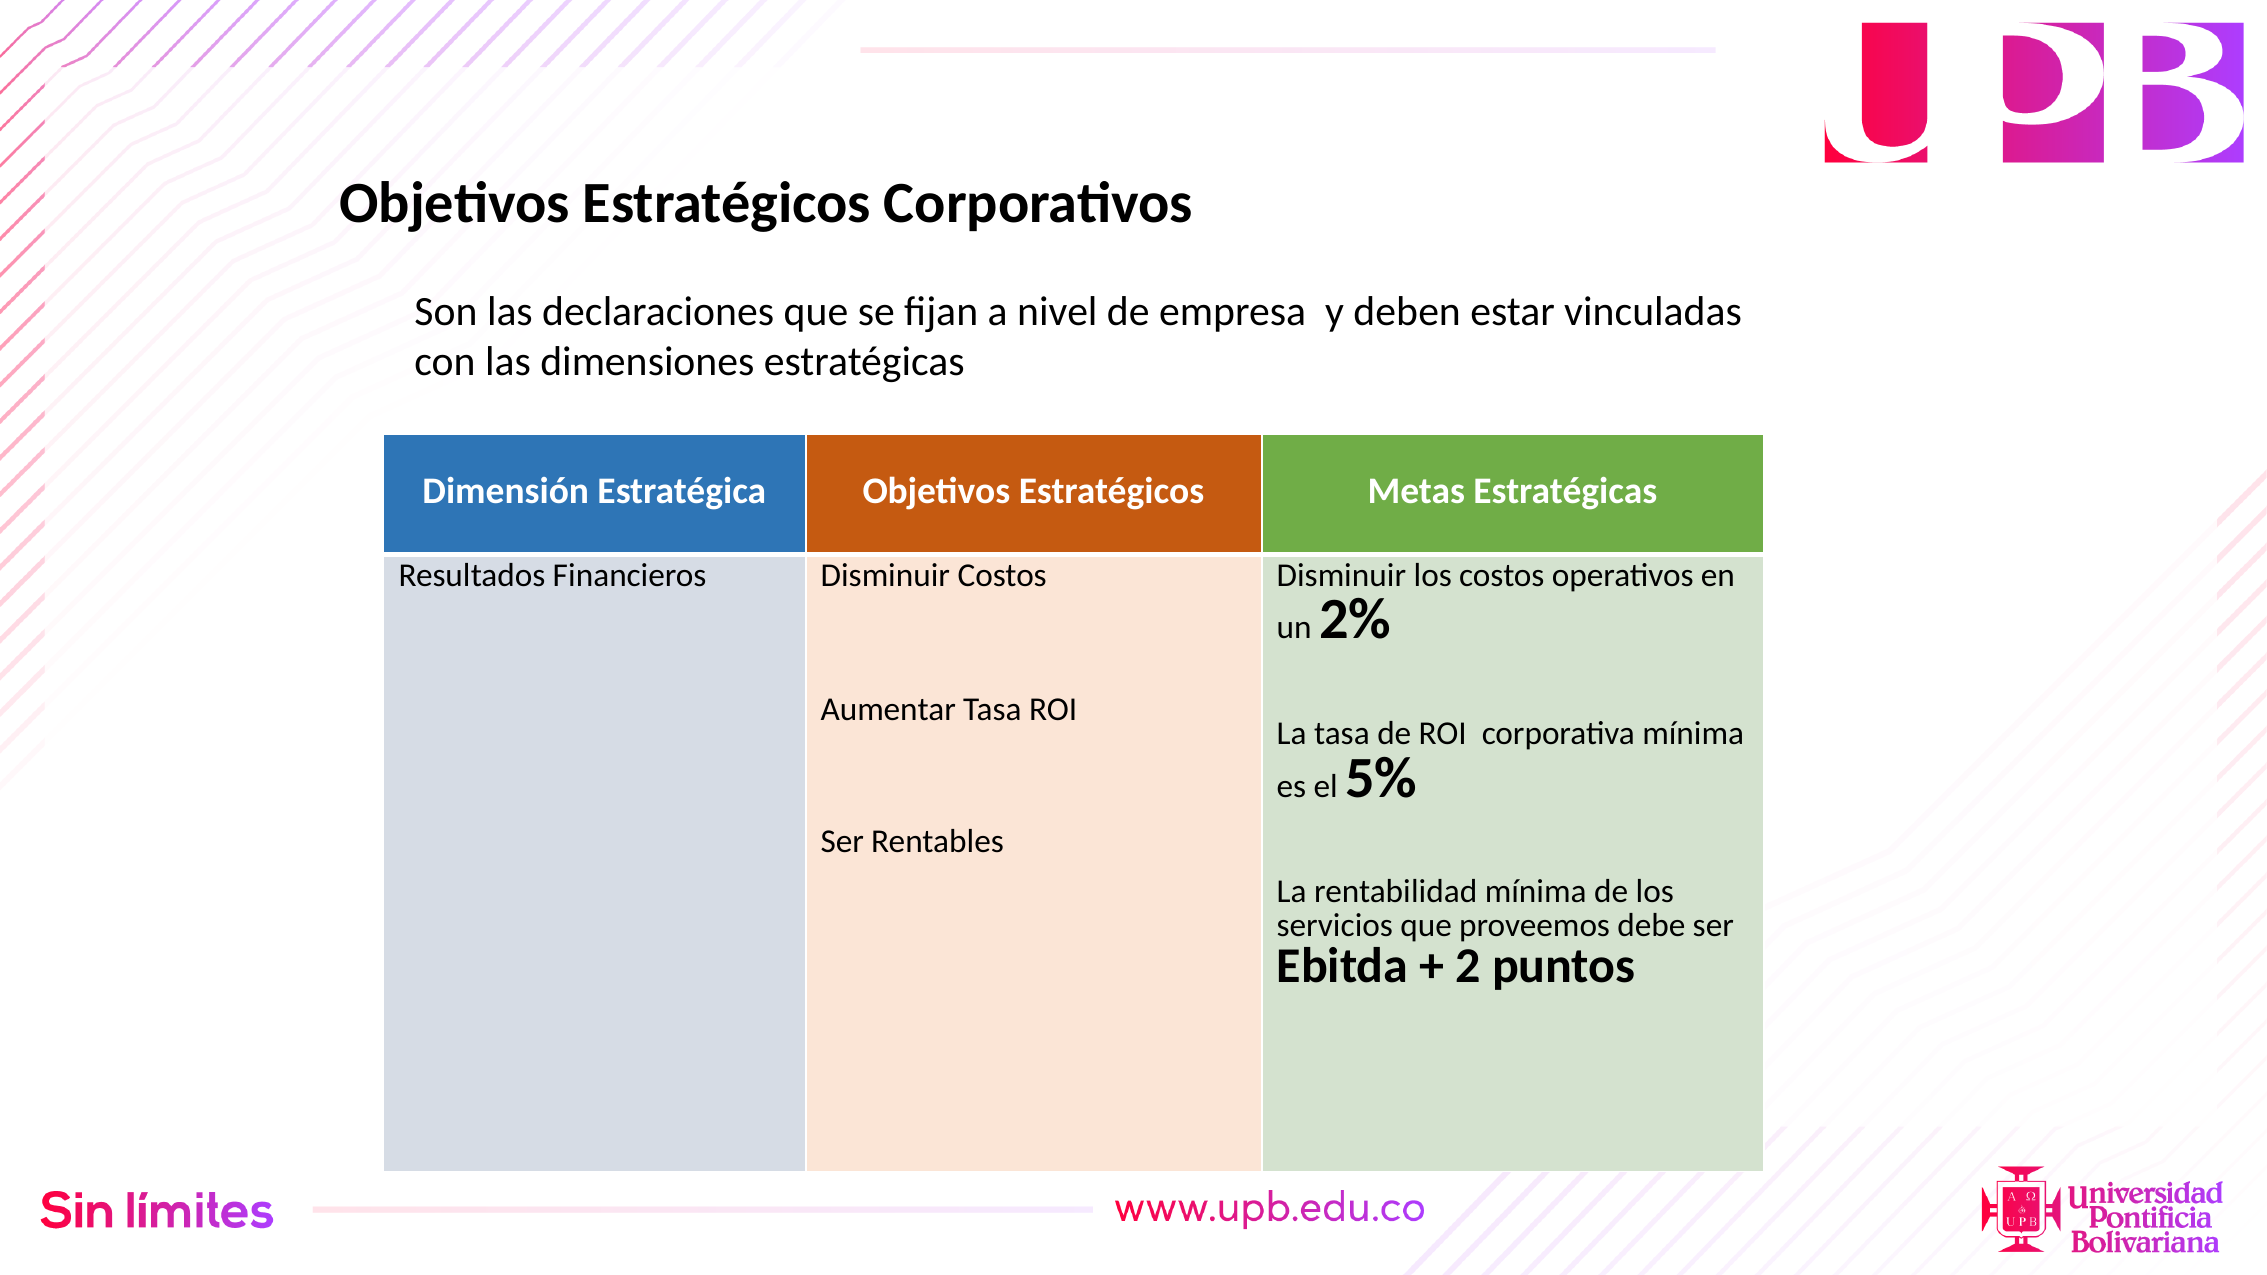

Objetivos Estratégicos Corporativos

Son las declaraciones que se fijan a nivel de empresa  y deben estar vinculadas con las dimensiones estratégicas
| Dimensión Estratégica | Objetivos Estratégicos | Metas Estratégicas |
| --- | --- | --- |
| Resultados Financieros | Disminuir Costos Aumentar Tasa ROI Ser Rentables | Disminuir los costos operativos en un 2% La tasa de ROI corporativa mínima es el 5% La rentabilidad mínima de los servicios que proveemos debe ser Ebitda + 2 puntos |